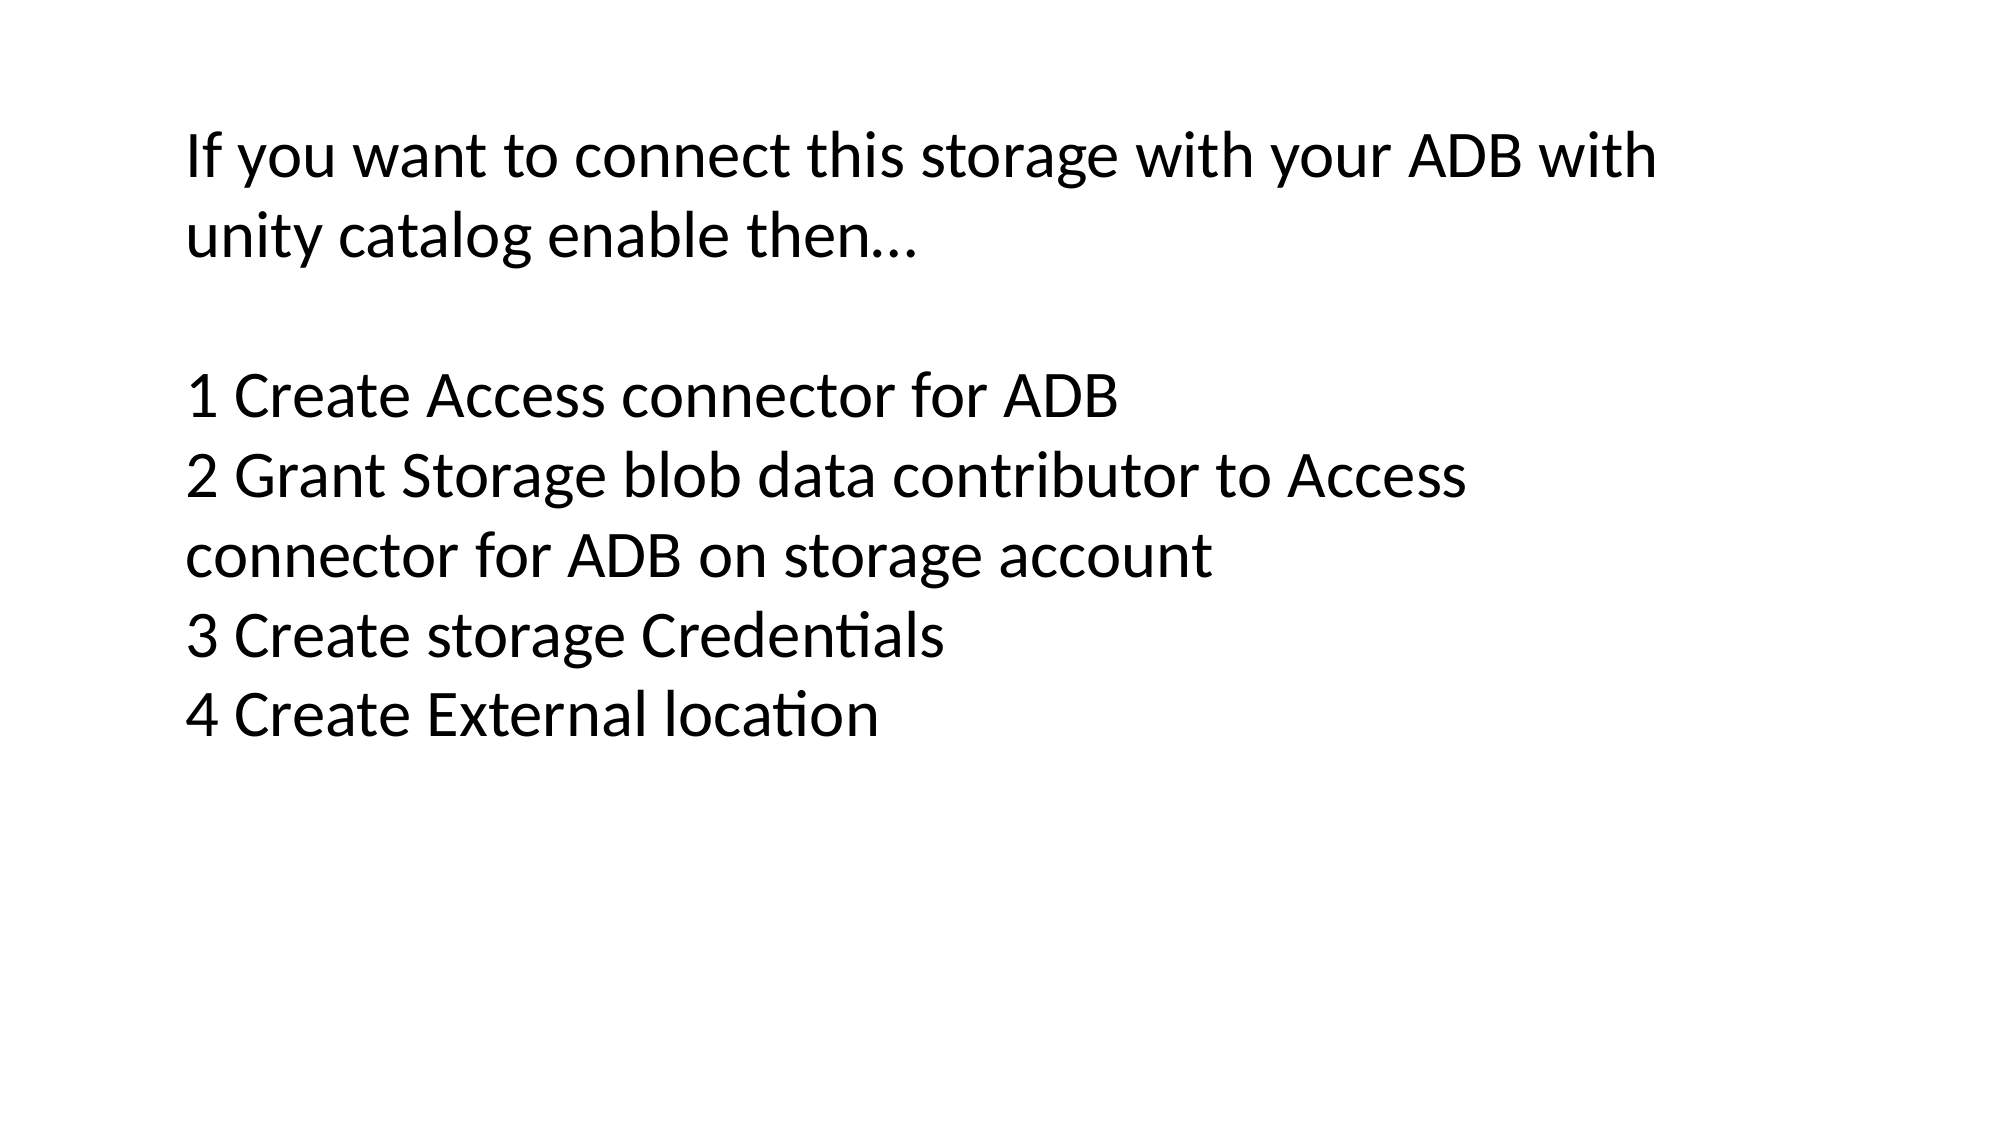

If you want to connect this storage with your ADB with unity catalog enable then…

1 Create Access connector for ADB
2 Grant Storage blob data contributor to Access connector for ADB on storage account
3 Create storage Credentials
4 Create External location